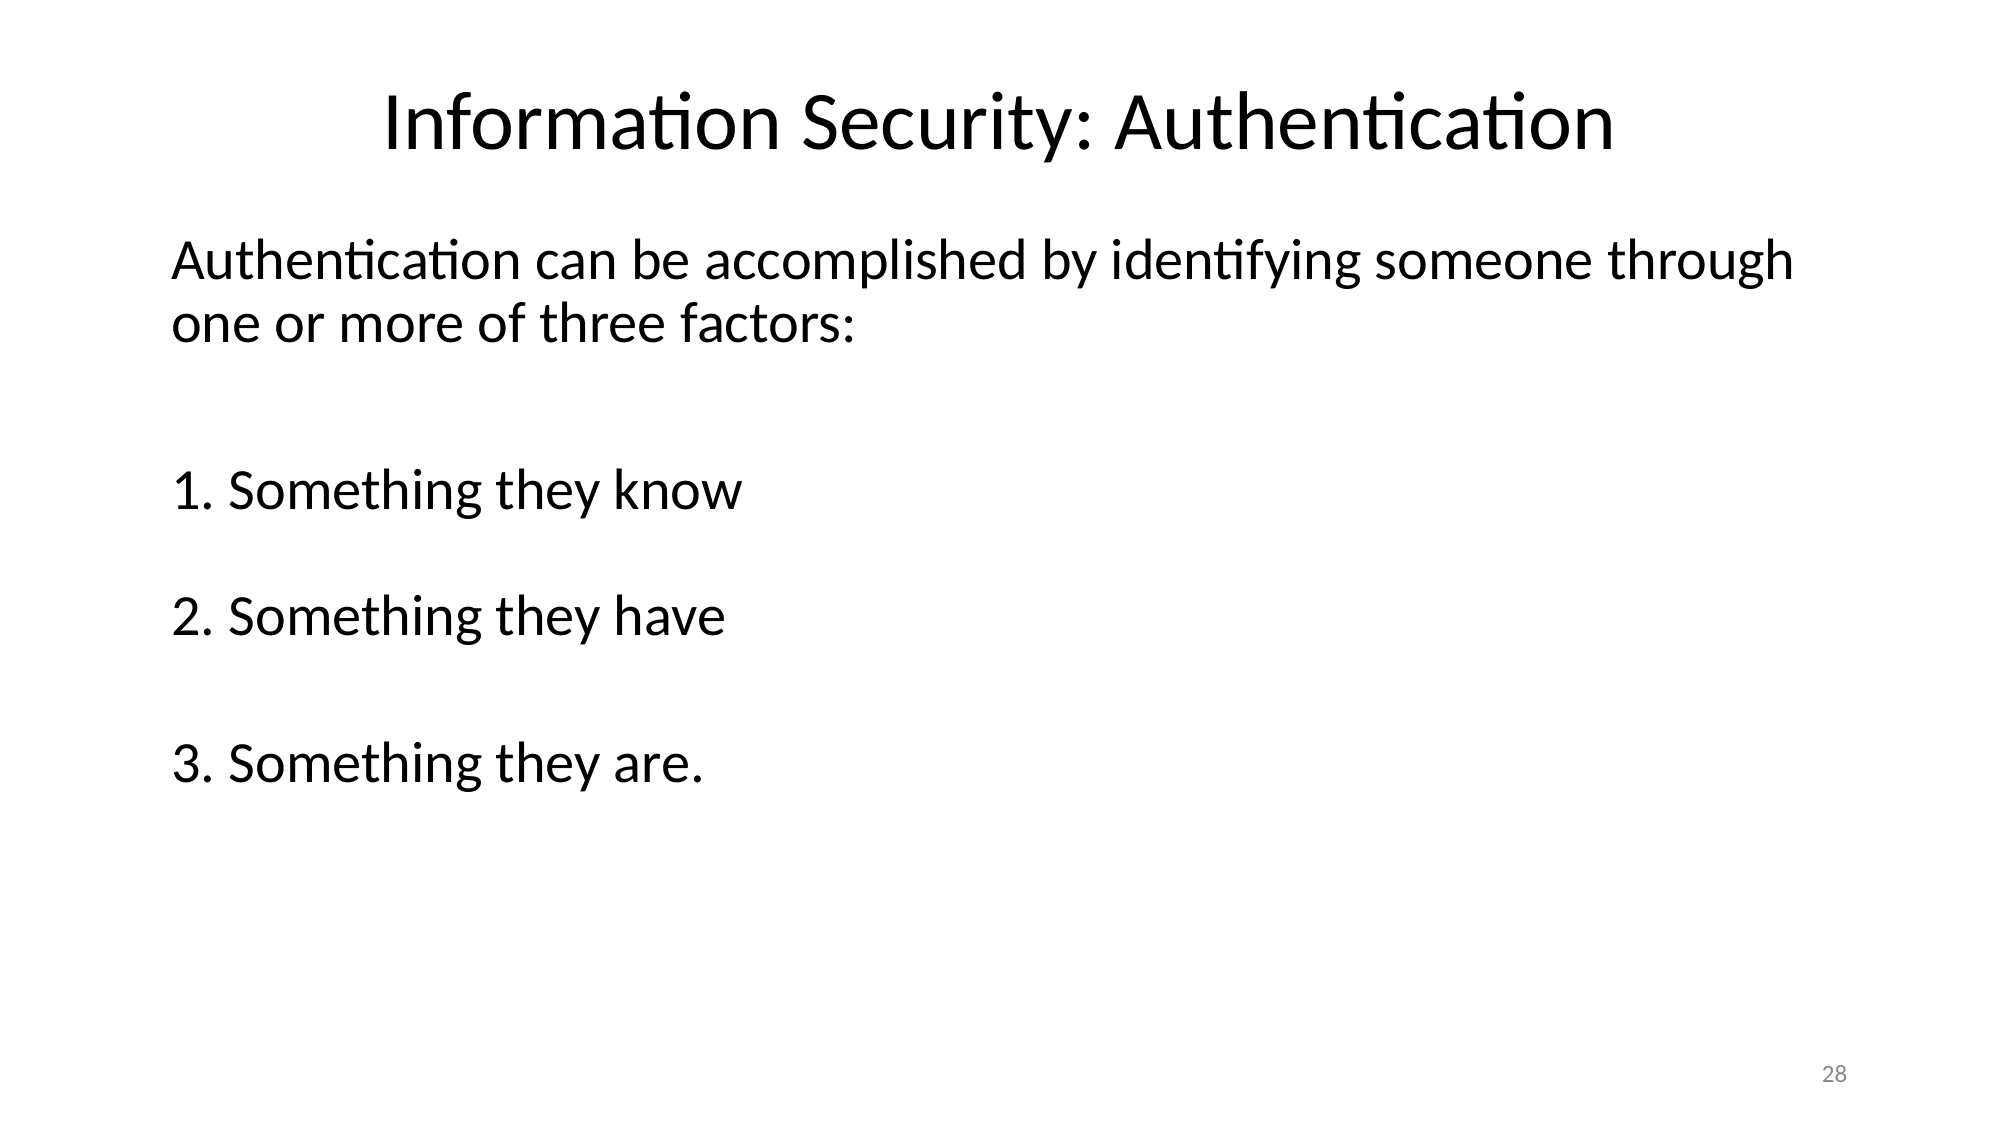

# Information Security: Authentication
Authentication can be accomplished by identifying someone through one or more of three factors:

1. Something they know
2. Something they have
3. Something they are.
28